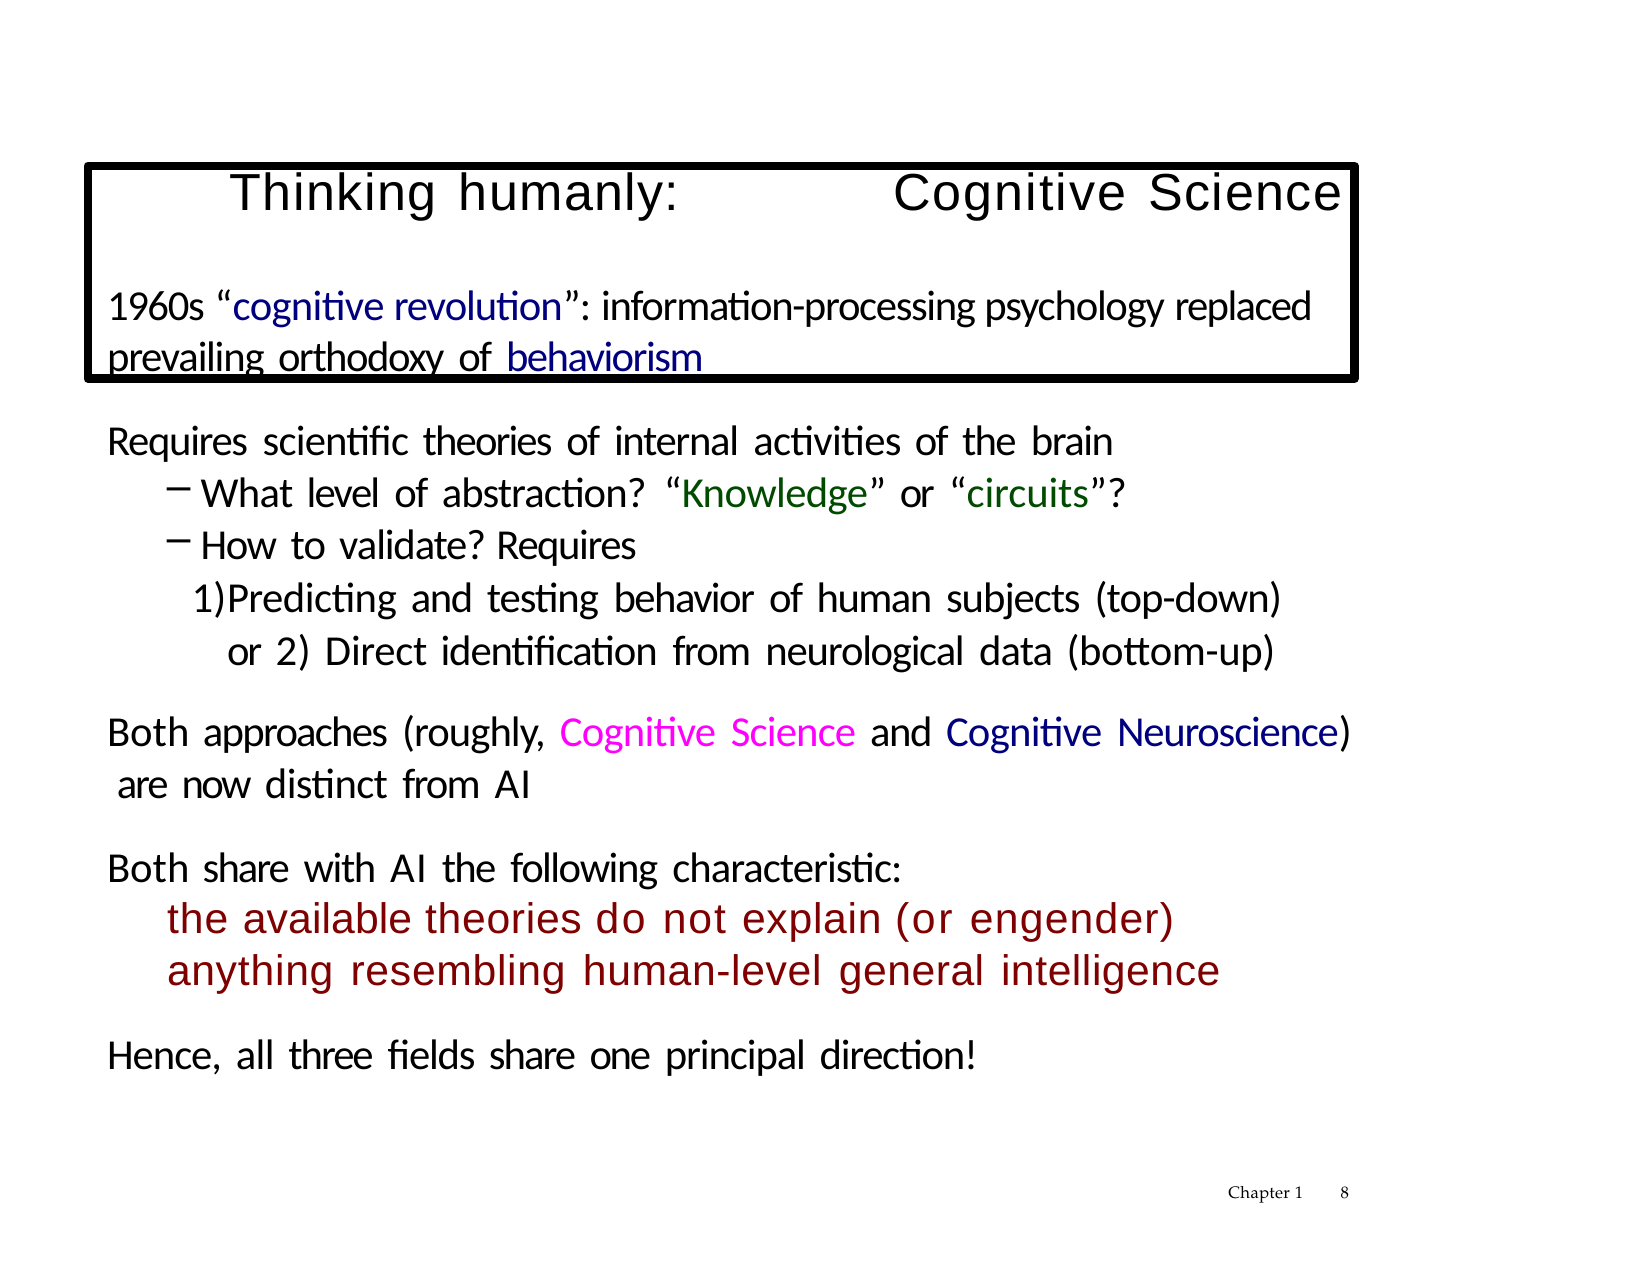

# Thinking humanly:	Cognitive Science
1960s “cognitive revolution”: information-processing psychology replaced  prevailing orthodoxy of behaviorism
Requires scientific theories of internal activities of the brain
What level of abstraction? “Knowledge” or “circuits”?
How to validate? Requires
Predicting and testing behavior of human subjects (top-down)  or 2) Direct identification from neurological data (bottom-up)
Both approaches (roughly, Cognitive Science and Cognitive Neuroscience)  are now distinct from AI
Both share with AI the following characteristic:
the available theories do not explain (or engender)  anything resembling human-level general intelligence
Hence, all three fields share one principal direction!
Chapter 1
8